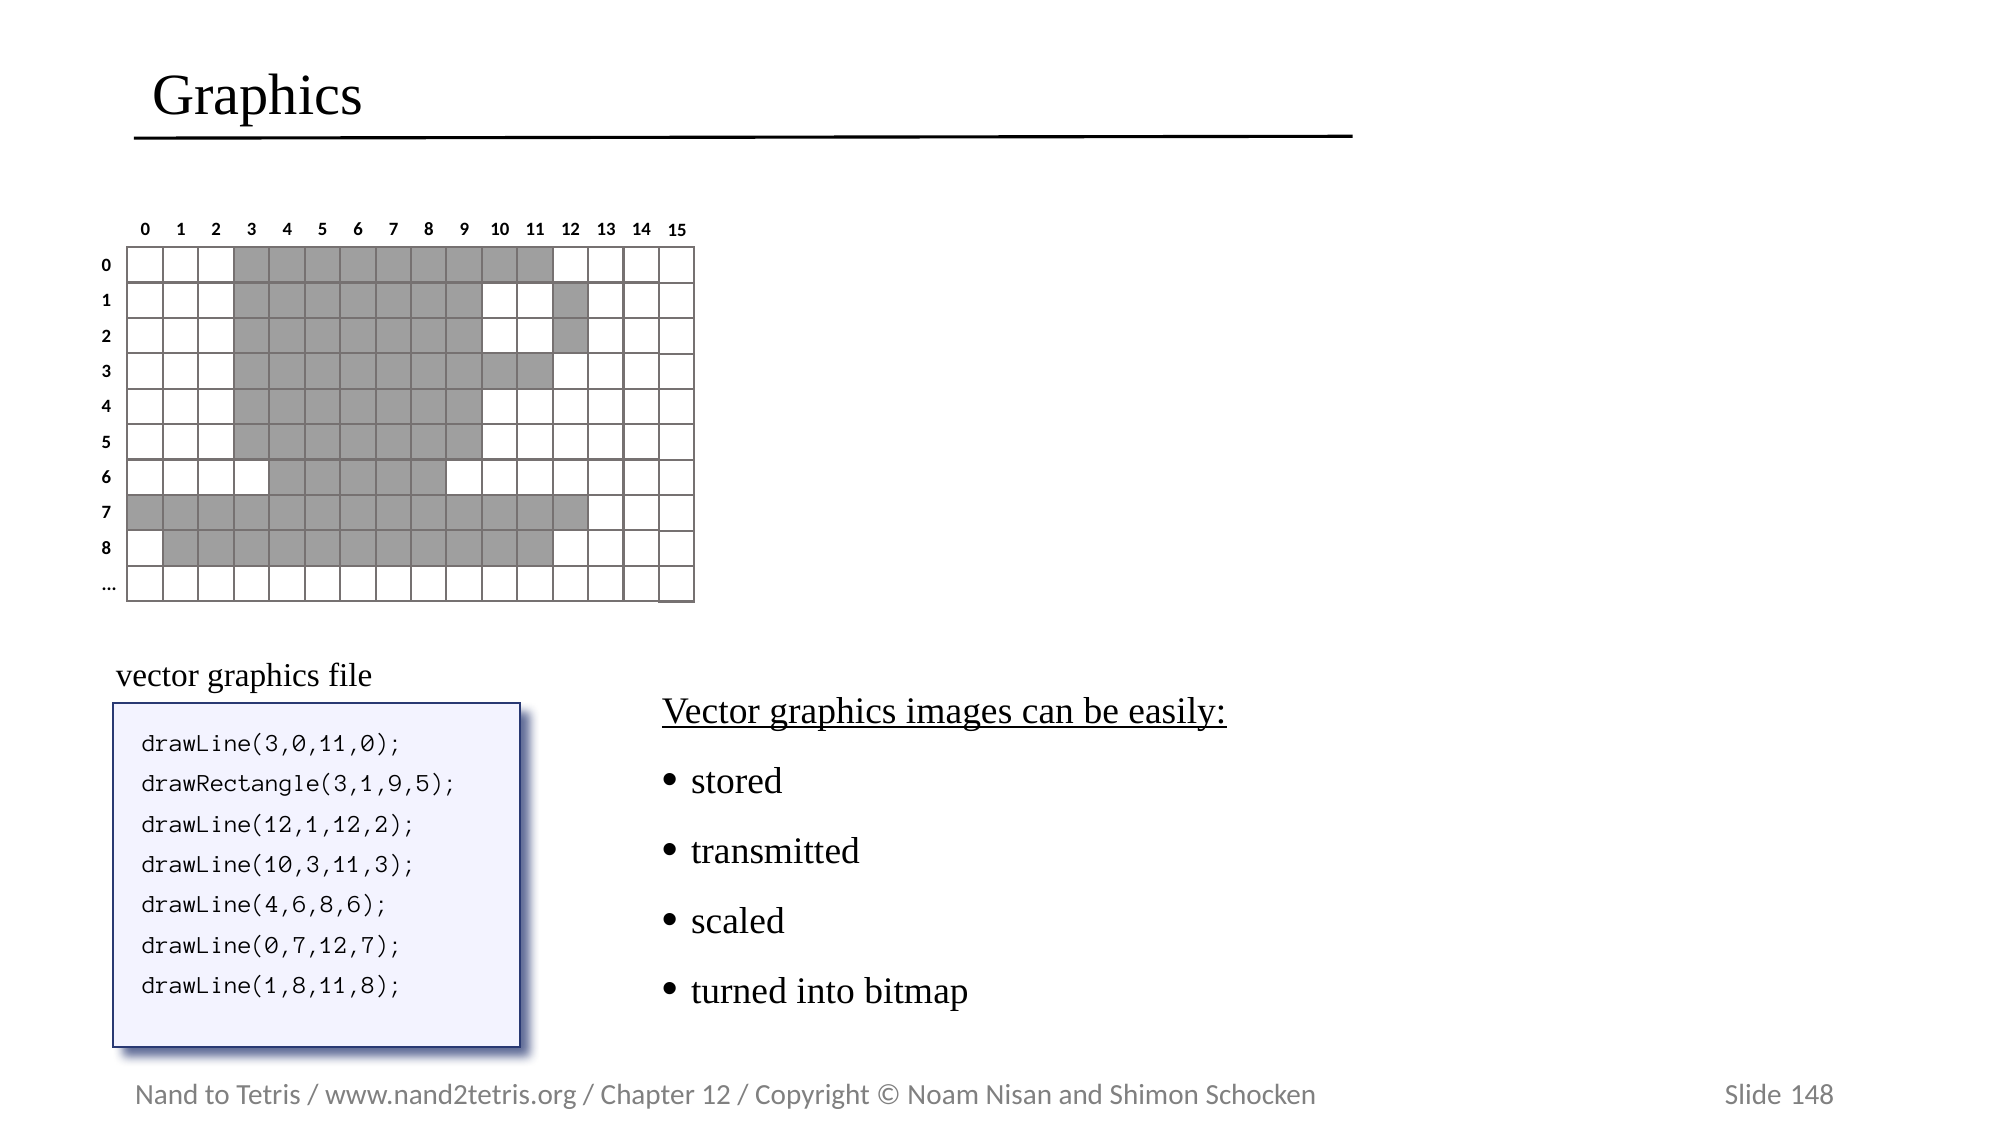

# Graphics

0
1
2
3
4
5
6
7
8
9
10
11
12
13
14
15
0
1
2
3
4
5
6
7
8
...

vector graphics file
drawLine(3,0,11,0);
drawRectangle(3,1,9,5);
drawLine(12,1,12,2);
drawLine(10,3,11,3);
drawLine(4,6,8,6);
drawLine(0,7,12,7);
drawLine(1,8,11,8);

Vector graphics images can be easily:
stored
transmitted
scaled
turned into bitmap